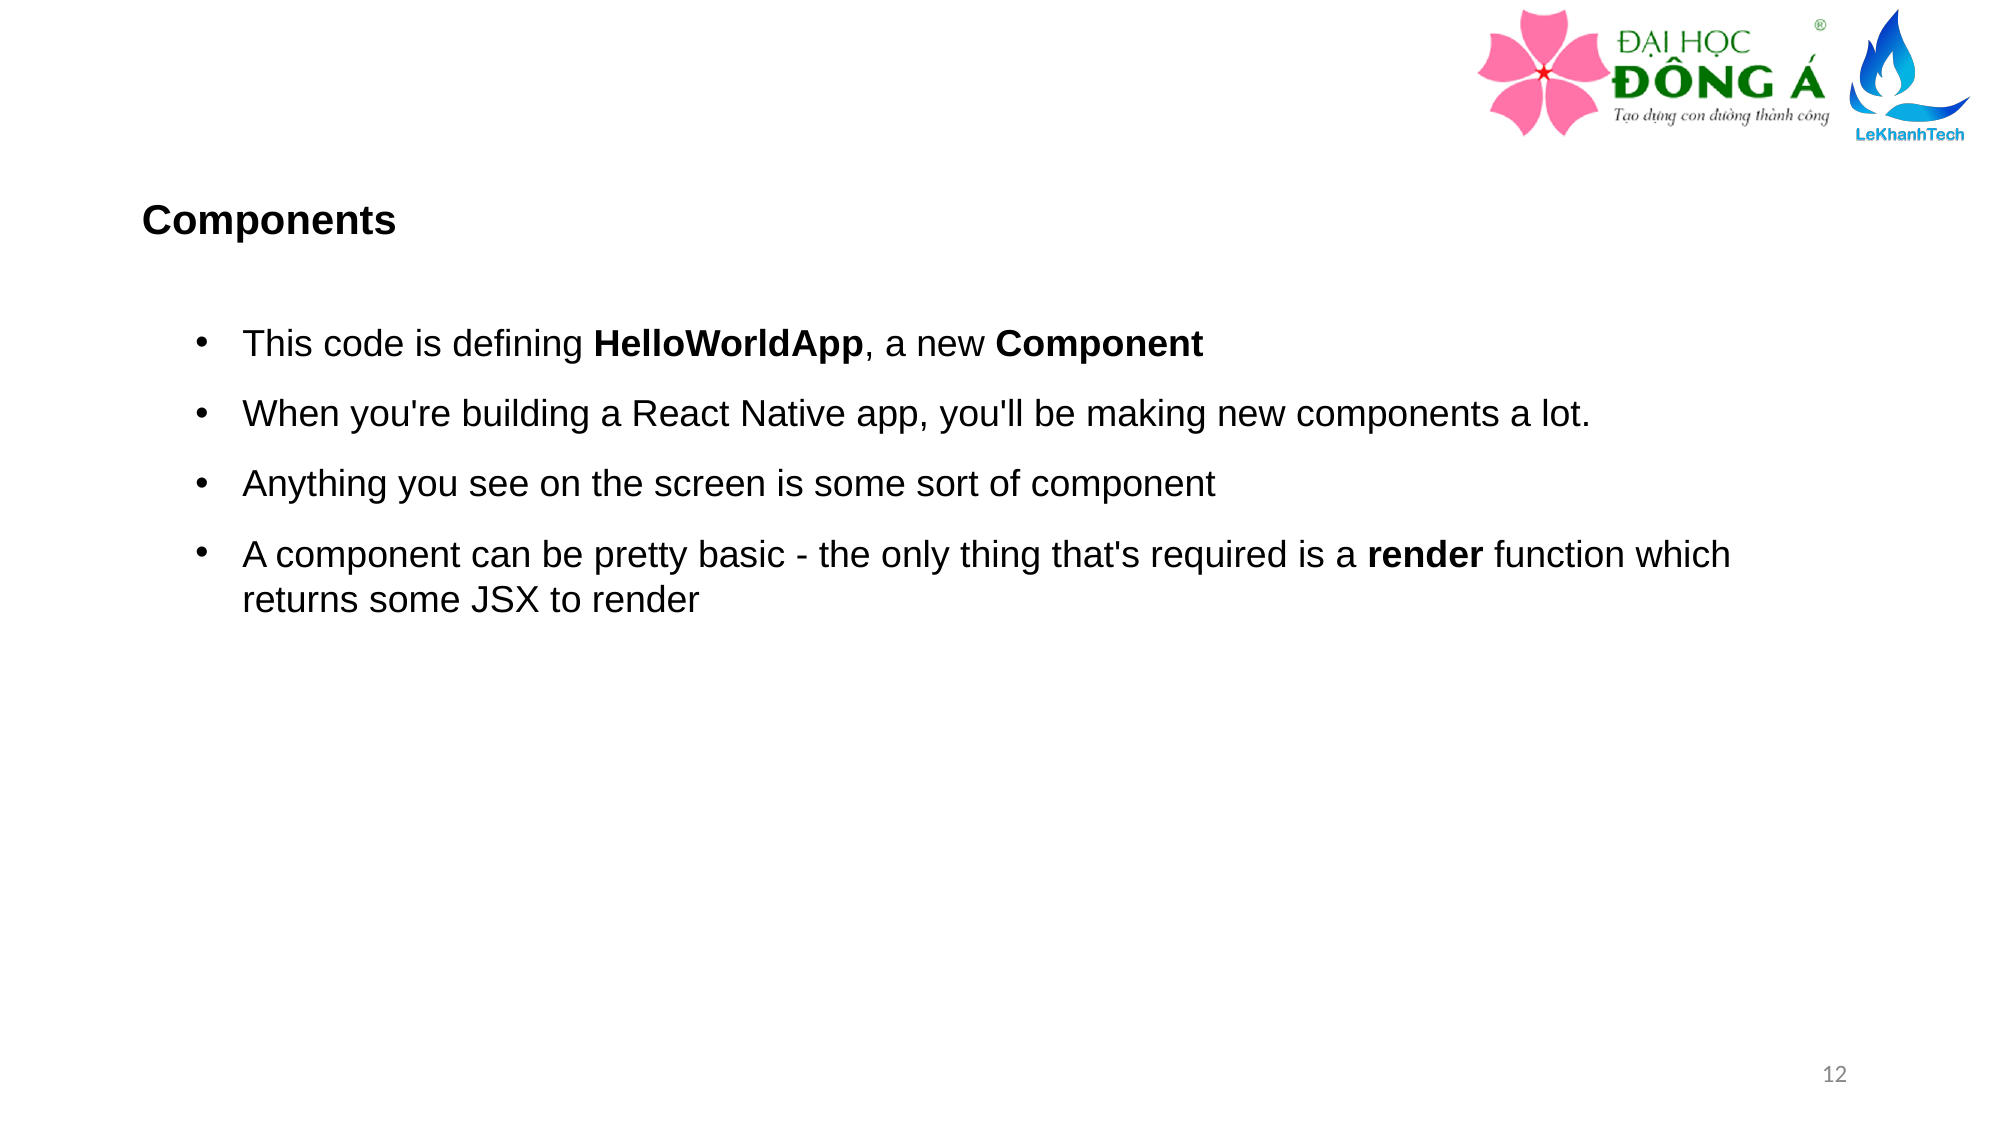

Components
This code is defining HelloWorldApp, a new Component
When you're building a React Native app, you'll be making new components a lot.
Anything you see on the screen is some sort of component
A component can be pretty basic - the only thing that's required is a render function which returns some JSX to render
12